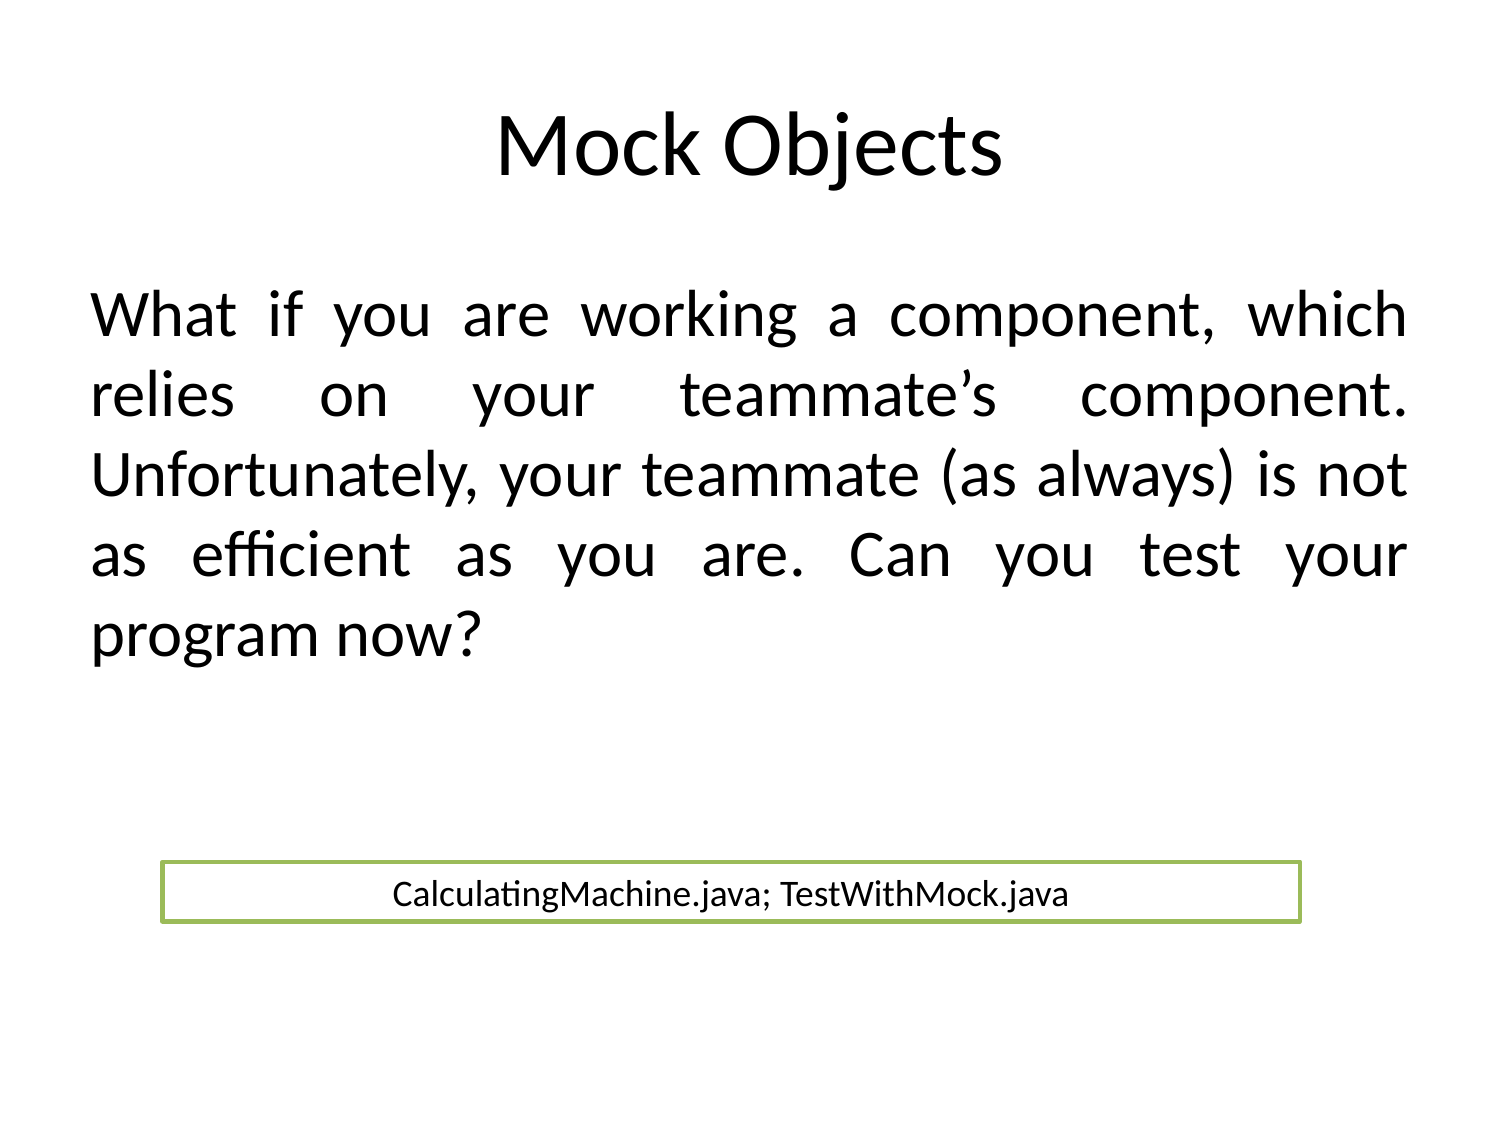

# Mock Objects
What if you are working a component, which relies on your teammate’s component. Unfortunately, your teammate (as always) is not as efficient as you are. Can you test your program now?
CalculatingMachine.java; TestWithMock.java